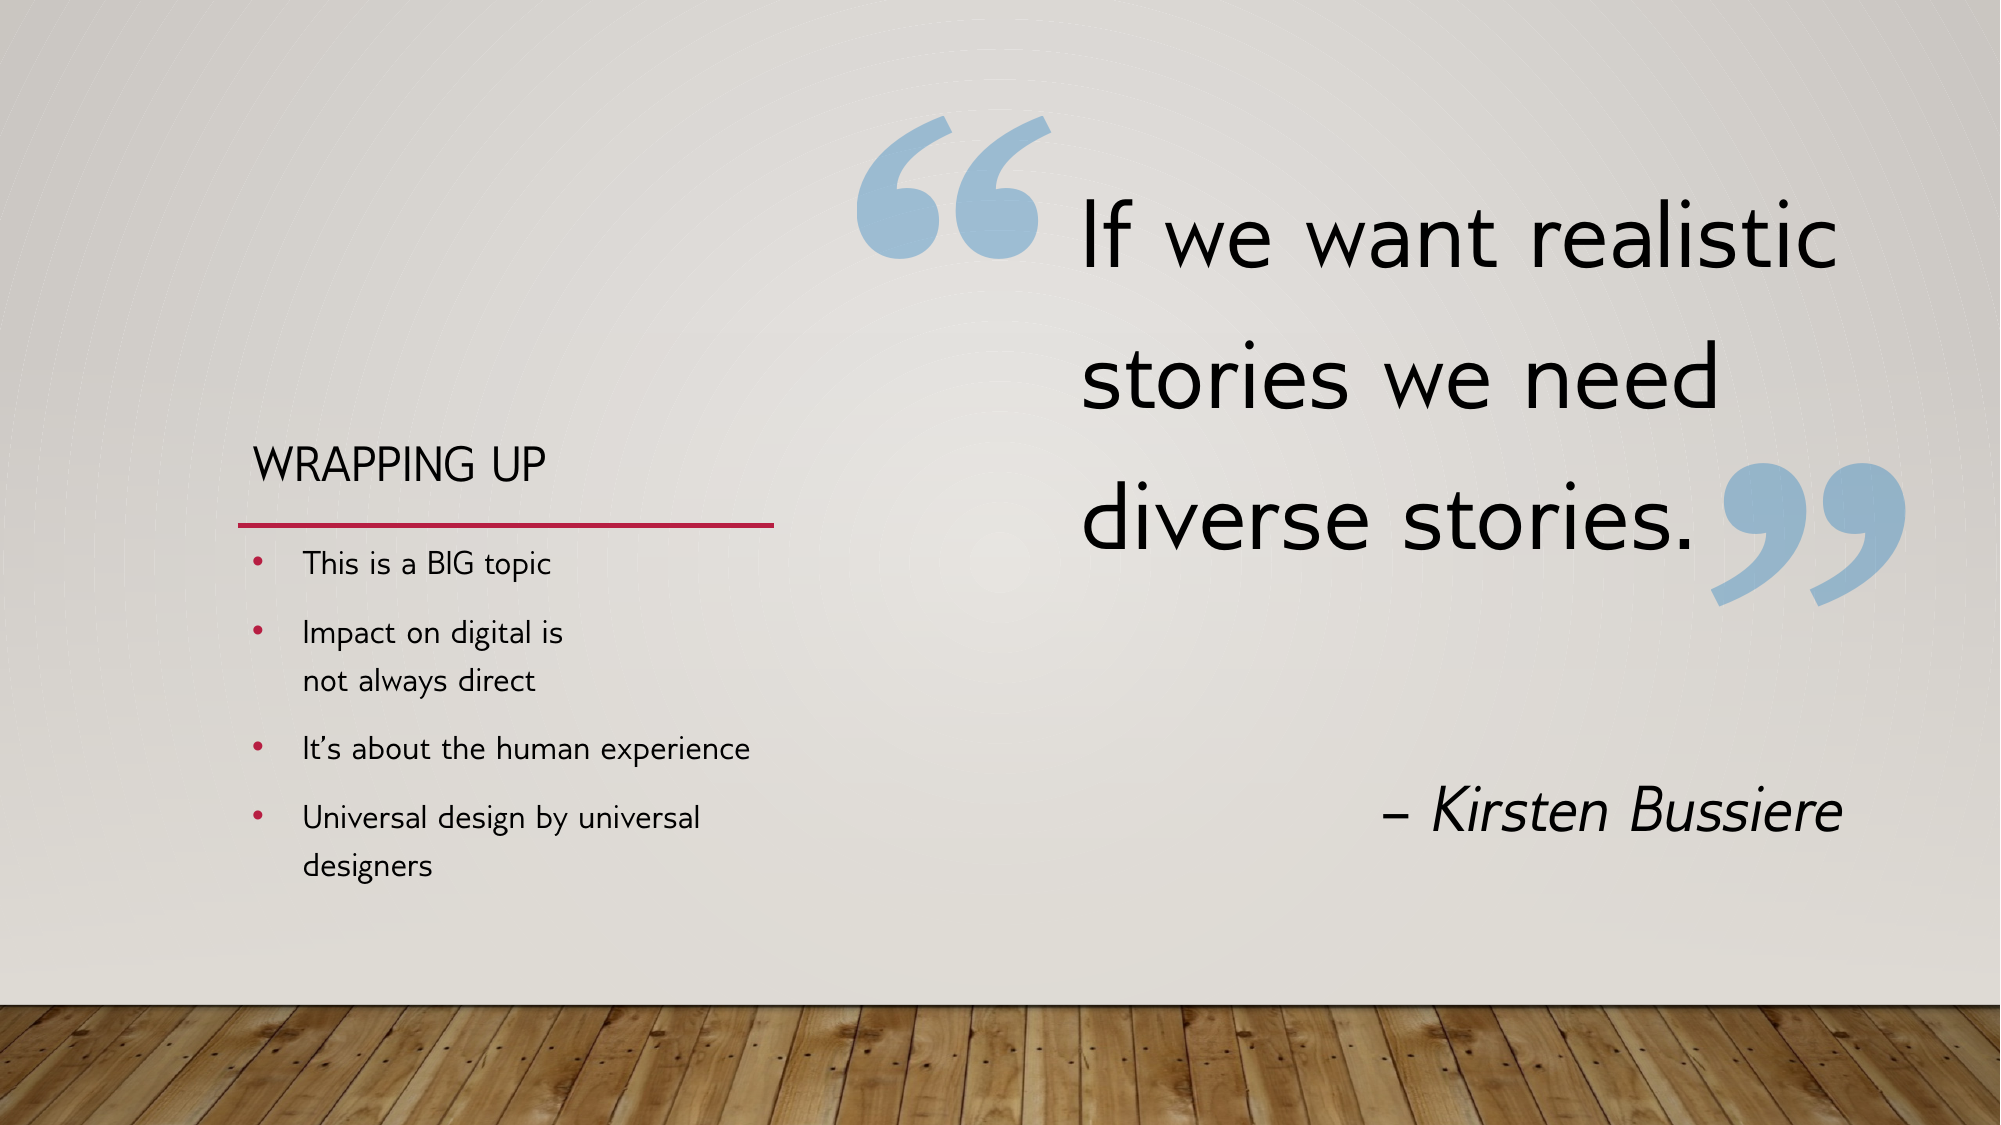

“
# wrapping up
If we want realistic stories we need diverse stories.

– Kirsten Bussiere
“
This is a BIG topic
Impact on digital is
not always direct
It’s about the human experience
Universal design by universal designers